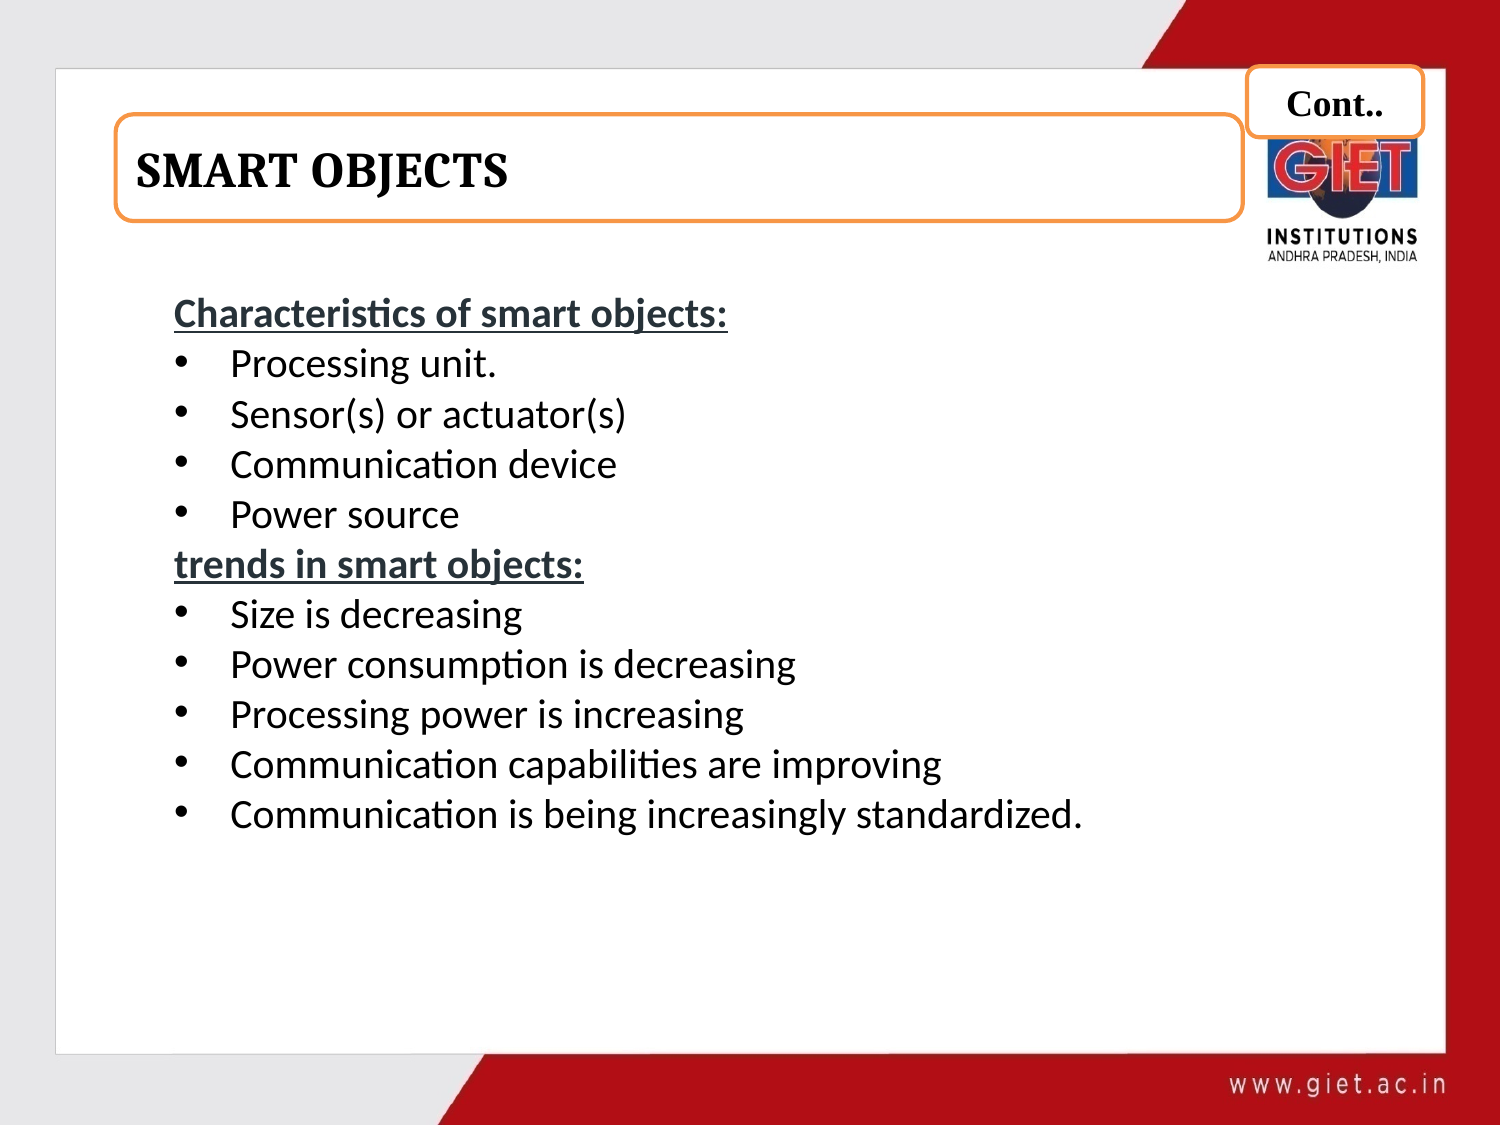

Cont..

SMART OBJECTS

Characteristics of smart objects:
Processing unit.
Sensor(s) or actuator(s)
Communication device
Power source
trends in smart objects:
Size is decreasing
Power consumption is decreasing
Processing power is increasing
Communication capabilities are improving
Communication is being increasingly standardized.